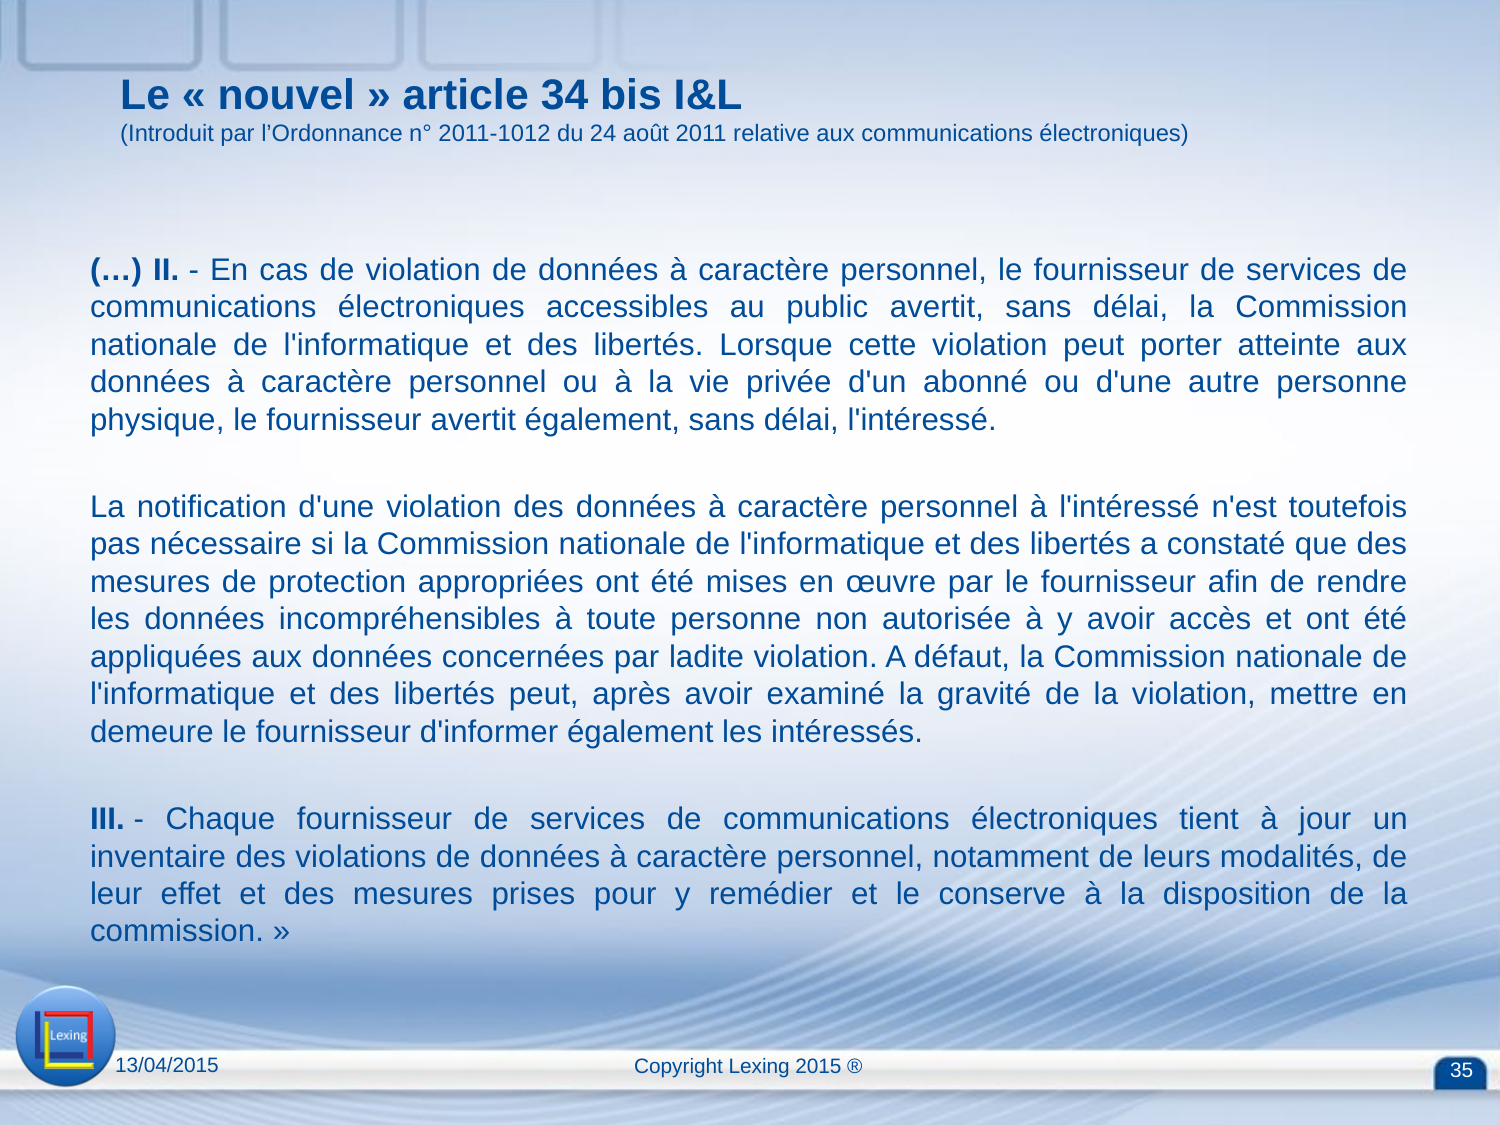

# Le « nouvel » article 34 bis I&L (Introduit par l’Ordonnance n° 2011-1012 du 24 août 2011 relative aux communications électroniques)
(…) II. - En cas de violation de données à caractère personnel, le fournisseur de services de communications électroniques accessibles au public avertit, sans délai, la Commission nationale de l'informatique et des libertés. Lorsque cette violation peut porter atteinte aux données à caractère personnel ou à la vie privée d'un abonné ou d'une autre personne physique, le fournisseur avertit également, sans délai, l'intéressé.

La notification d'une violation des données à caractère personnel à l'intéressé n'est toutefois pas nécessaire si la Commission nationale de l'informatique et des libertés a constaté que des mesures de protection appropriées ont été mises en œuvre par le fournisseur afin de rendre les données incompréhensibles à toute personne non autorisée à y avoir accès et ont été appliquées aux données concernées par ladite violation. A défaut, la Commission nationale de l'informatique et des libertés peut, après avoir examiné la gravité de la violation, mettre en demeure le fournisseur d'informer également les intéressés.

III. - Chaque fournisseur de services de communications électroniques tient à jour un inventaire des violations de données à caractère personnel, notamment de leurs modalités, de leur effet et des mesures prises pour y remédier et le conserve à la disposition de la commission. »
13/04/2015
Copyright Lexing 2015 ®
35